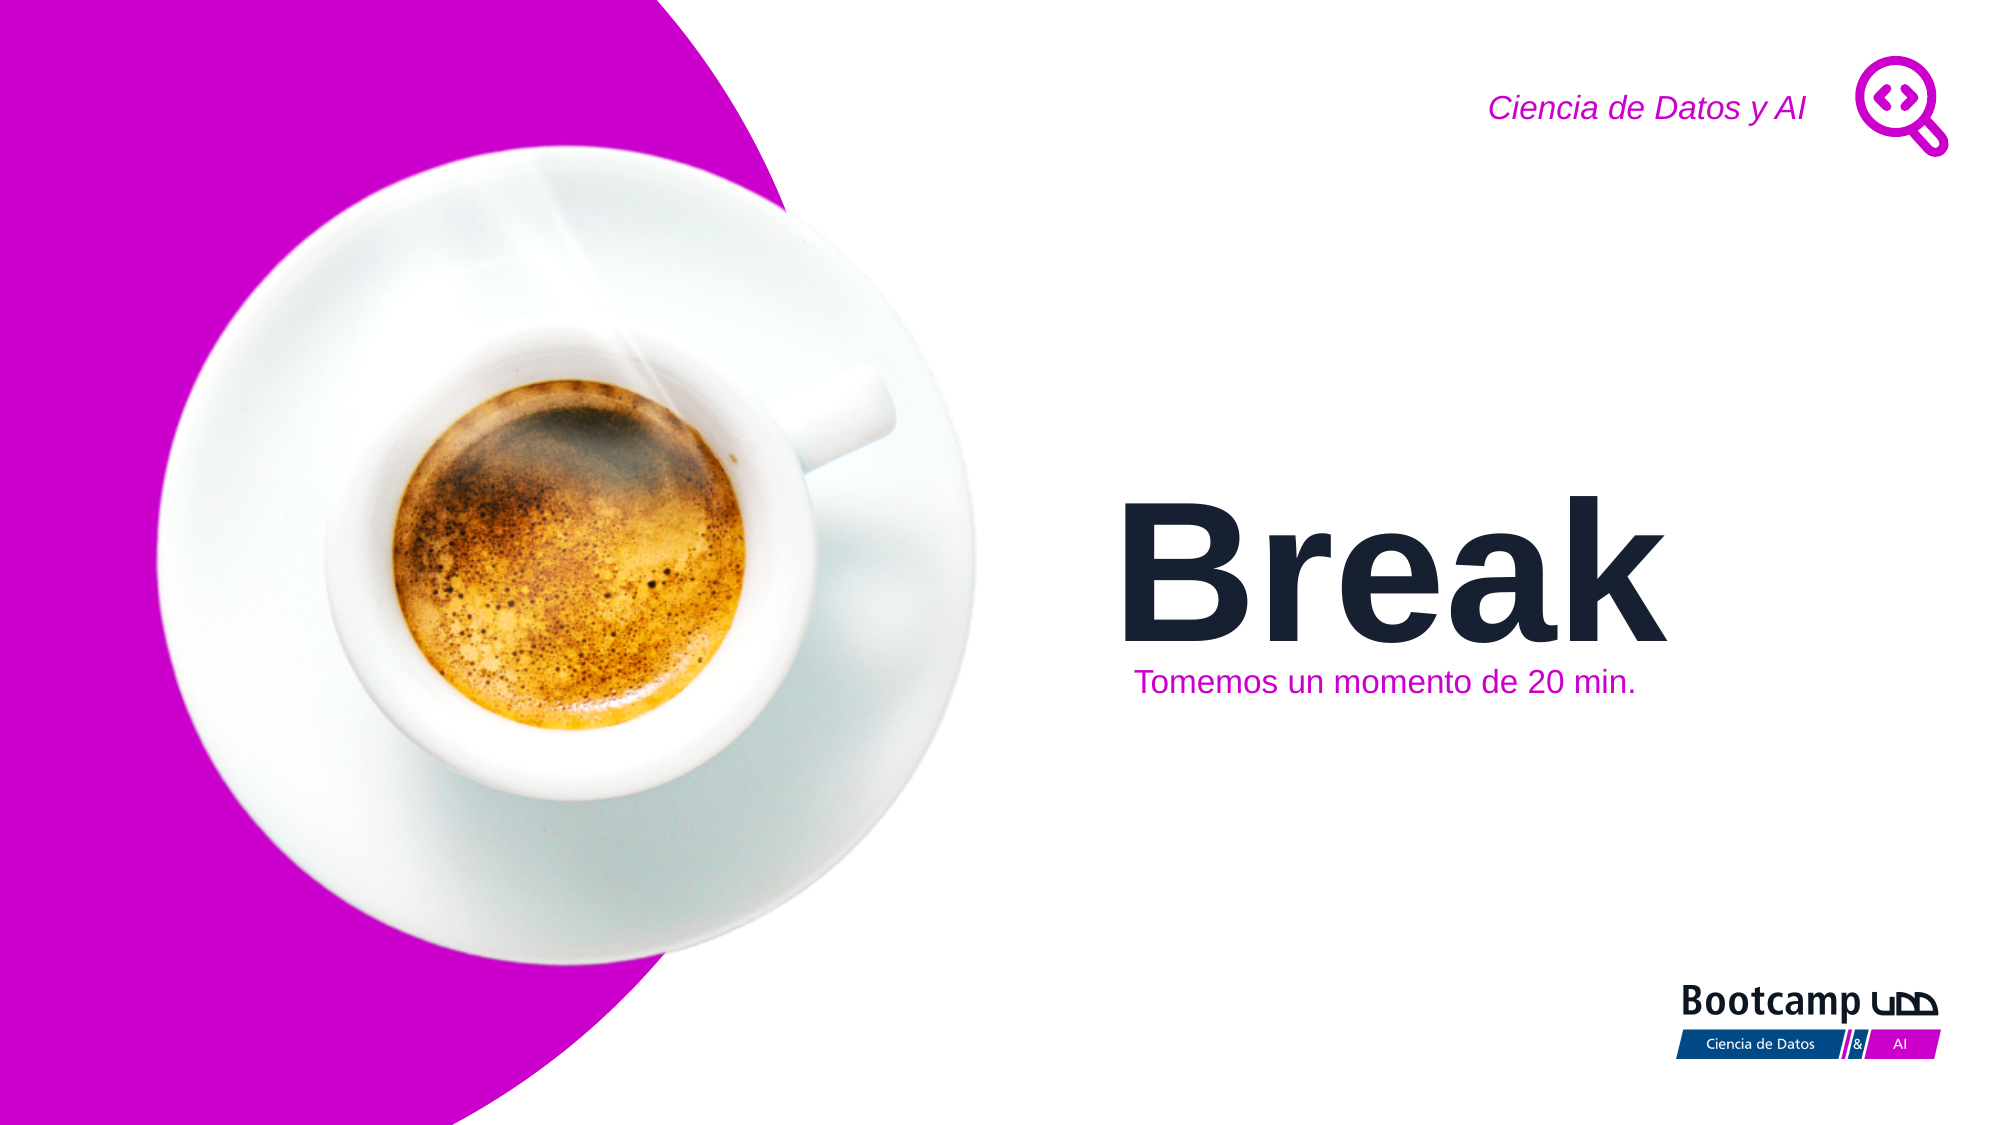

# Tomemos un momento de 20 min.